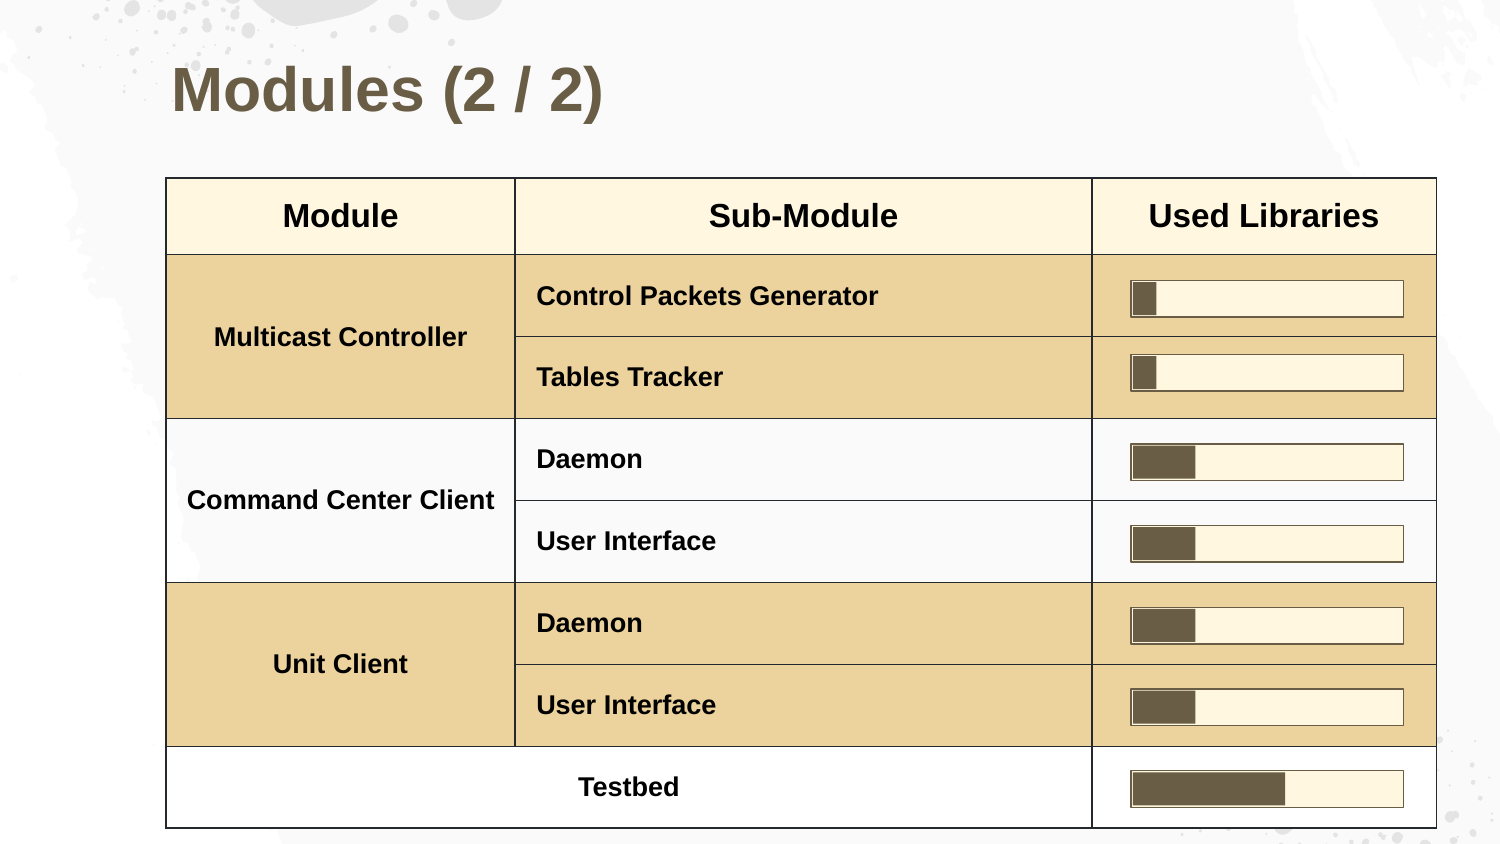

# Modules (2 / 2)
| Module | Sub-Module | Used Libraries |
| --- | --- | --- |
| Multicast Controller | Control Packets Generator |  |
|  | Tables Tracker |  |
| Command Center Client | Daemon |  |
|  | User Interface |  |
| Unit Client | Daemon |  |
|  | User Interface |  |
| Testbed |  |  |